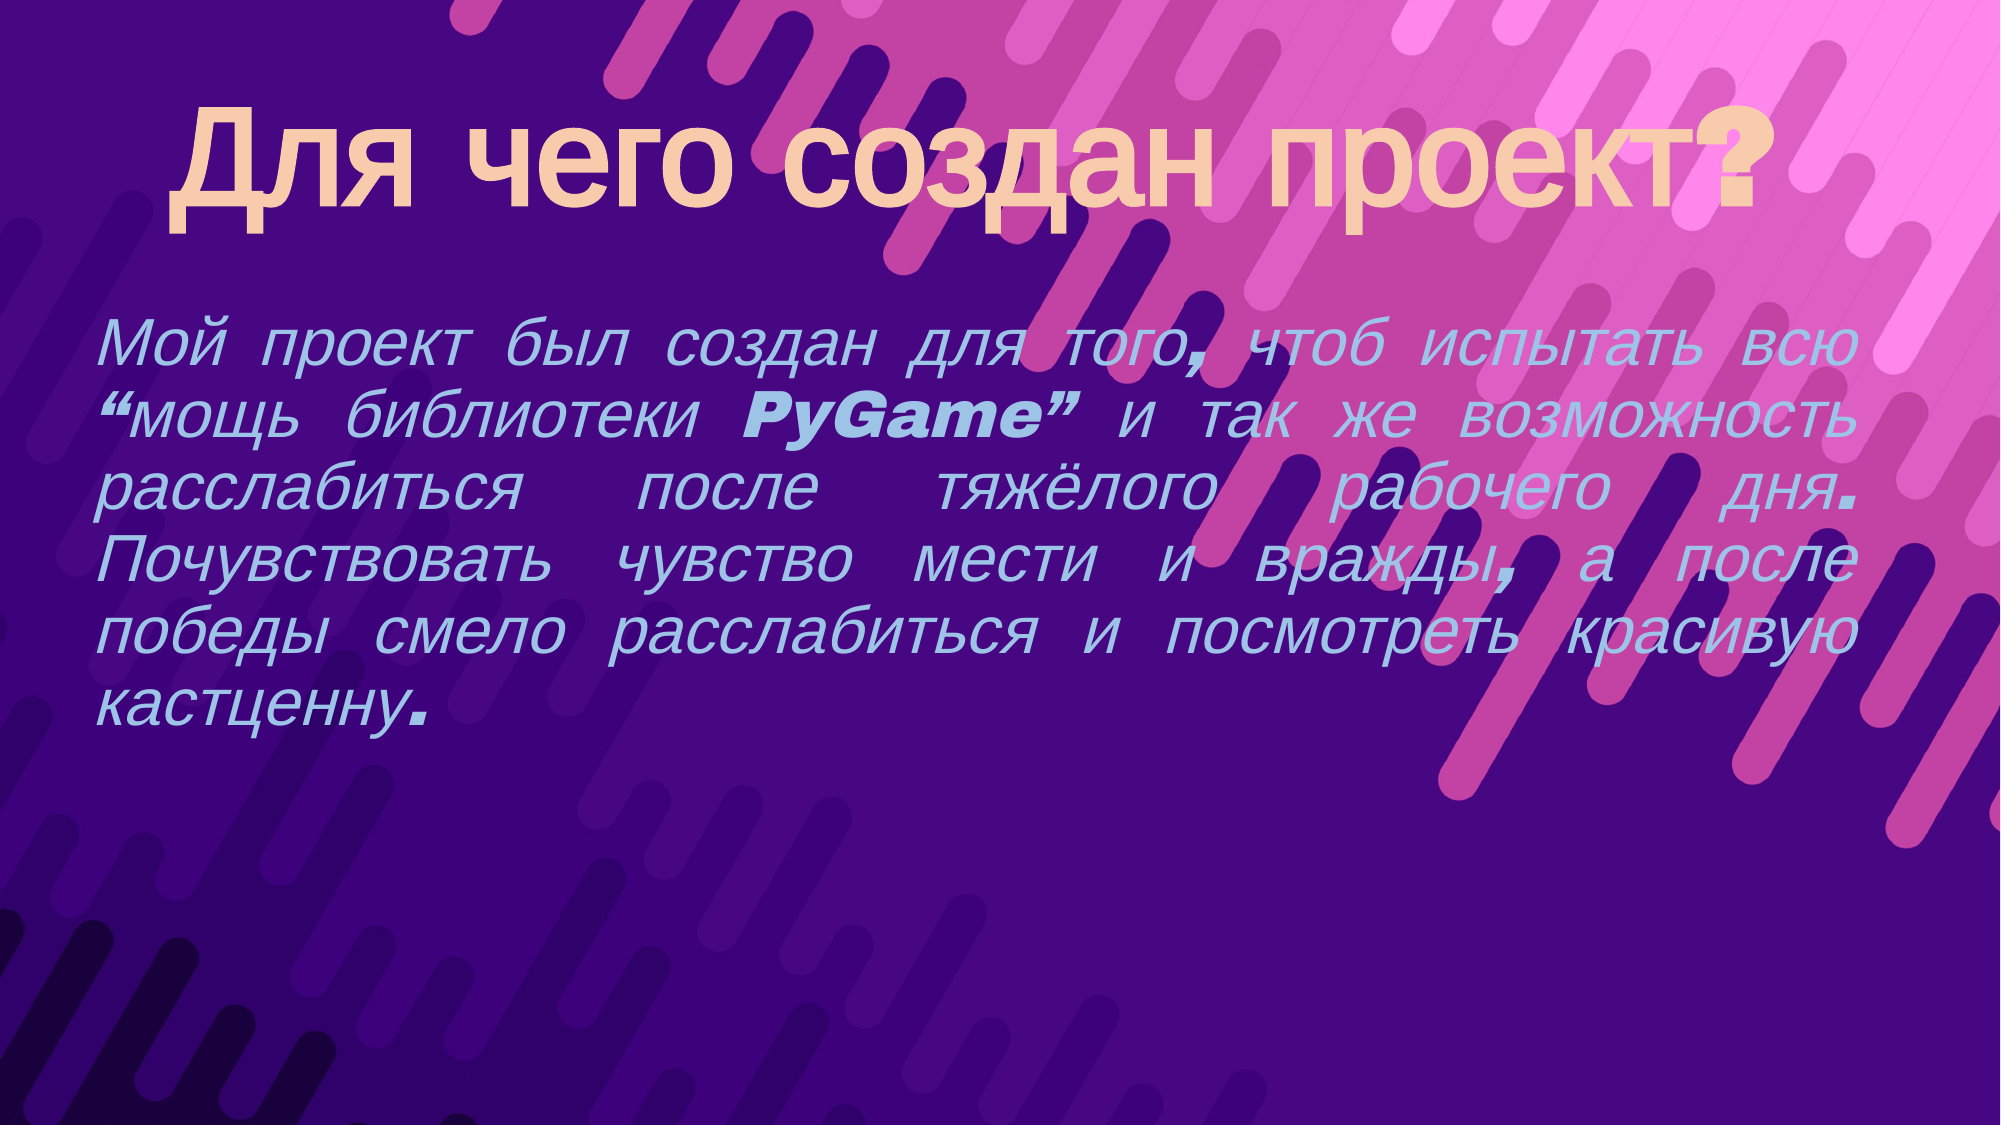

# Для чего создан проект?
Мой проект был создан для того, чтоб испытать всю “мощь библиотеки PyGame” и так же возможность расслабиться после тяжёлого рабочего дня. Почувствовать чувство мести и вражды, а после победы смело расслабиться и посмотреть красивую кастценну.